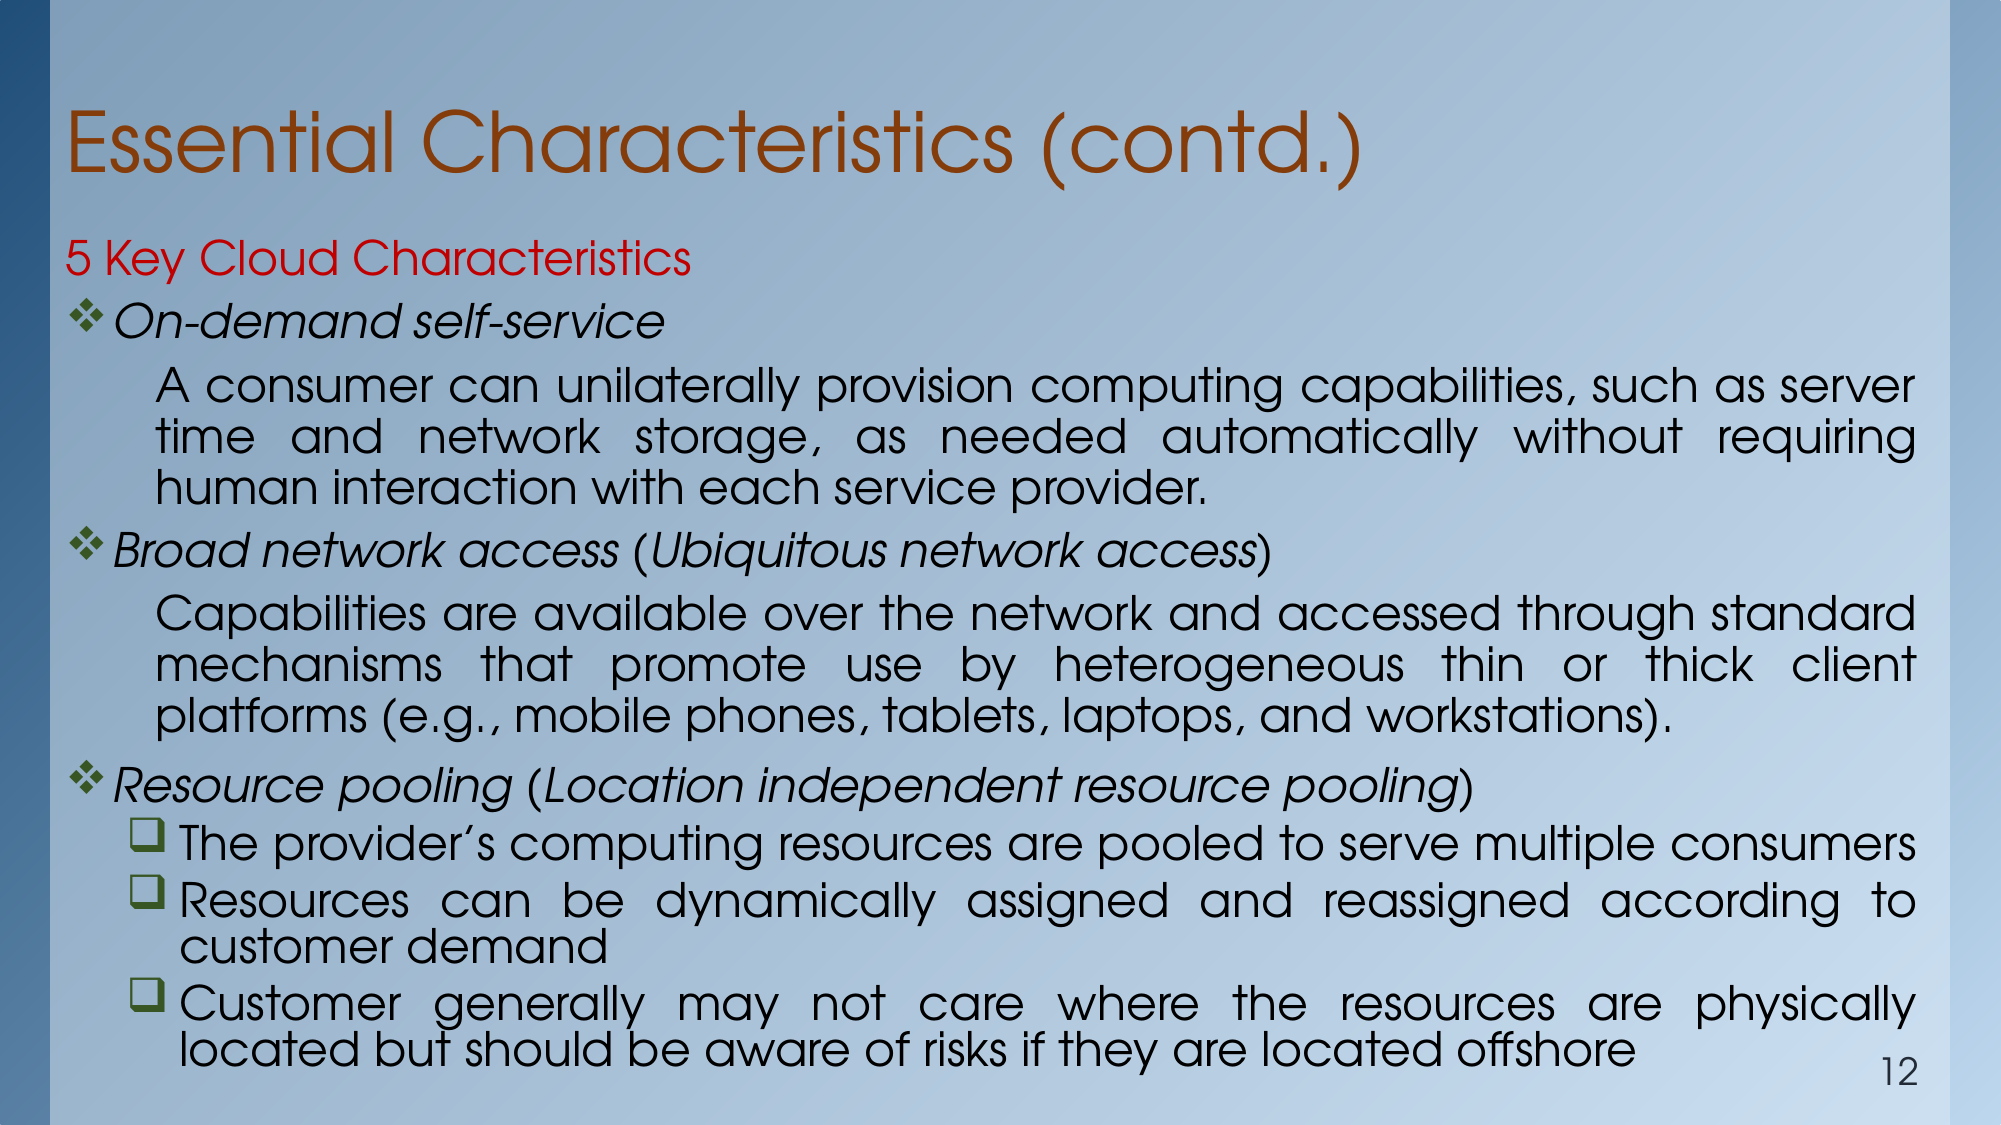

# Essential Characteristics (contd.)
5 Key Cloud Characteristics
On-demand self-service
	A consumer can unilaterally provision computing capabilities, such as server time and network storage, as needed automatically without requiring human interaction with each service provider.
Broad network access (Ubiquitous network access)
	Capabilities are available over the network and accessed through standard mechanisms that promote use by heterogeneous thin or thick client platforms (e.g., mobile phones, tablets, laptops, and workstations).
Resource pooling (Location independent resource pooling)
The provider’s computing resources are pooled to serve multiple consumers
Resources can be dynamically assigned and reassigned according to customer demand
Customer generally may not care where the resources are physically located but should be aware of risks if they are located offshore

12